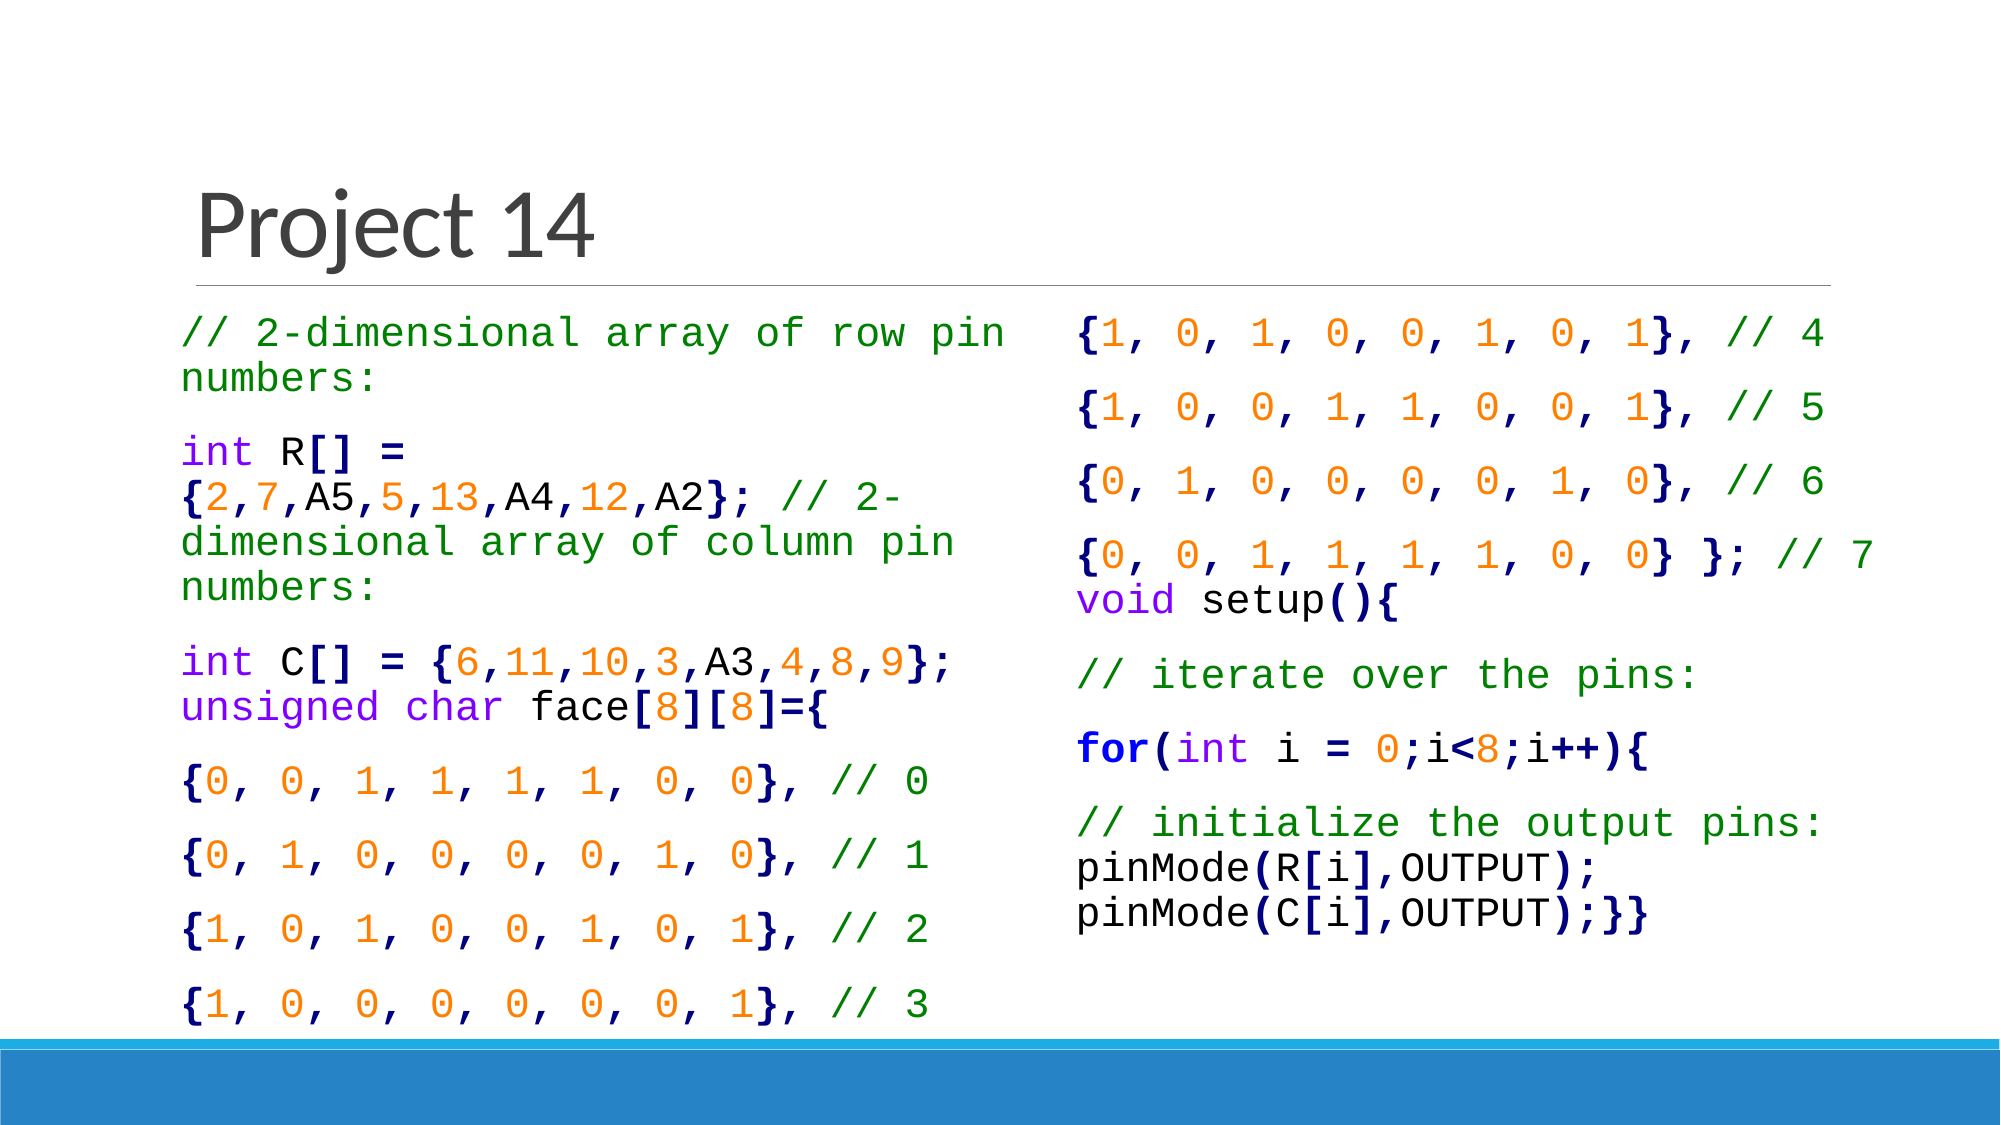

# Project 14
// 2-dimensional array of row pin numbers:
int R[] = {2,7,A5,5,13,A4,12,A2}; // 2-dimensional array of column pin numbers:
int C[] = {6,11,10,3,A3,4,8,9}; unsigned char face[8][8]={
{0, 0, 1, 1, 1, 1, 0, 0}, // 0
{0, 1, 0, 0, 0, 0, 1, 0}, // 1
{1, 0, 1, 0, 0, 1, 0, 1}, // 2
{1, 0, 0, 0, 0, 0, 0, 1}, // 3
{1, 0, 1, 0, 0, 1, 0, 1}, // 4
{1, 0, 0, 1, 1, 0, 0, 1}, // 5
{0, 1, 0, 0, 0, 0, 1, 0}, // 6
{0, 0, 1, 1, 1, 1, 0, 0} }; // 7 void setup(){
// iterate over the pins:
for(int i = 0;i<8;i++){
// initialize the output pins: pinMode(R[i],OUTPUT); pinMode(C[i],OUTPUT);}}